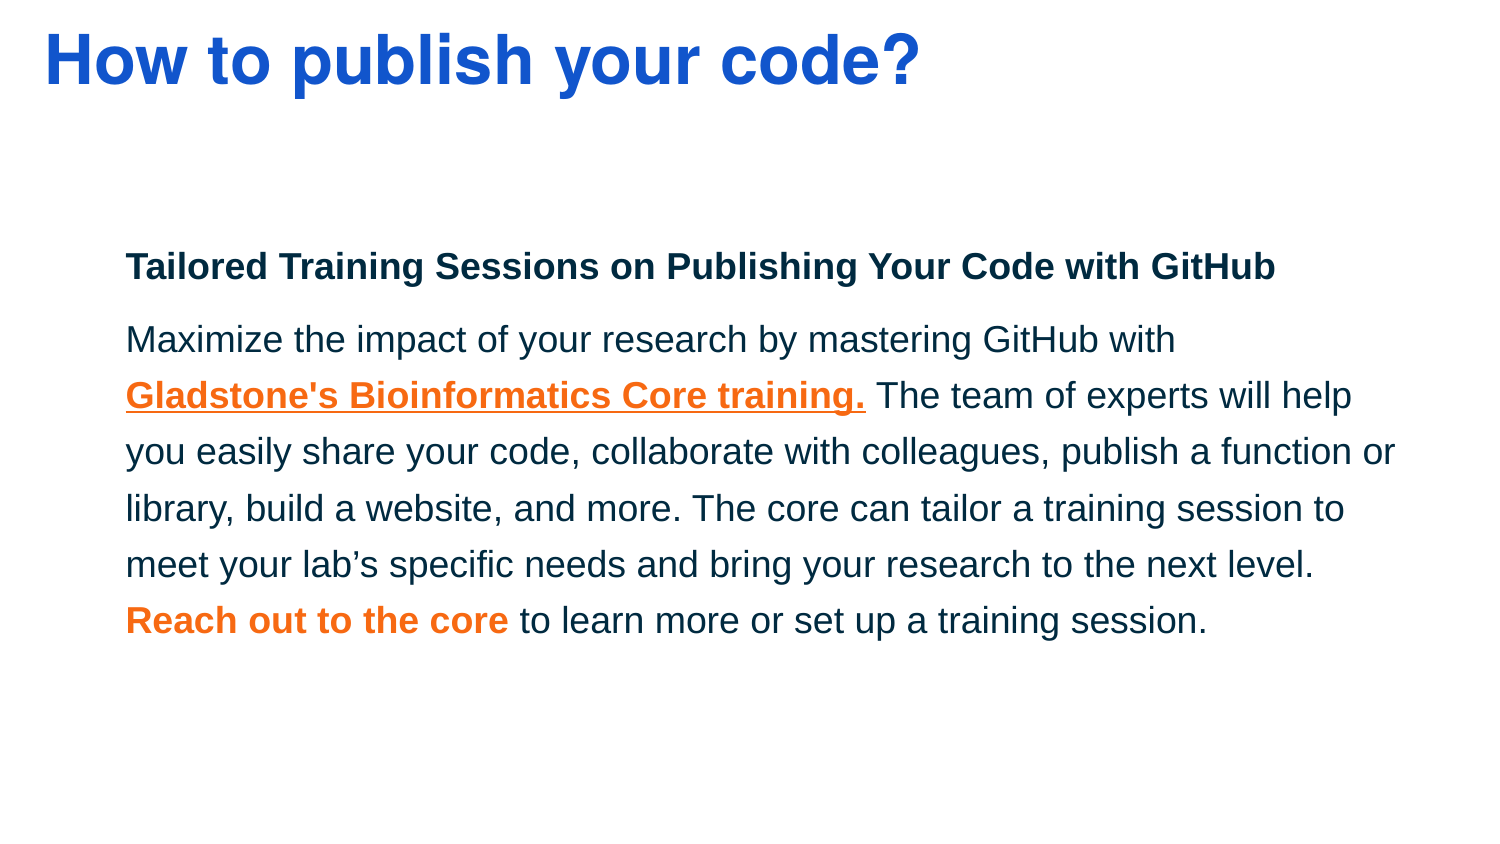

How to publish your code?
Tailored Training Sessions on Publishing Your Code with GitHub
Maximize the impact of your research by mastering GitHub with Gladstone's Bioinformatics Core training. The team of experts will help you easily share your code, collaborate with colleagues, publish a function or library, build a website, and more. The core can tailor a training session to meet your lab’s specific needs and bring your research to the next level. Reach out to the core to learn more or set up a training session.